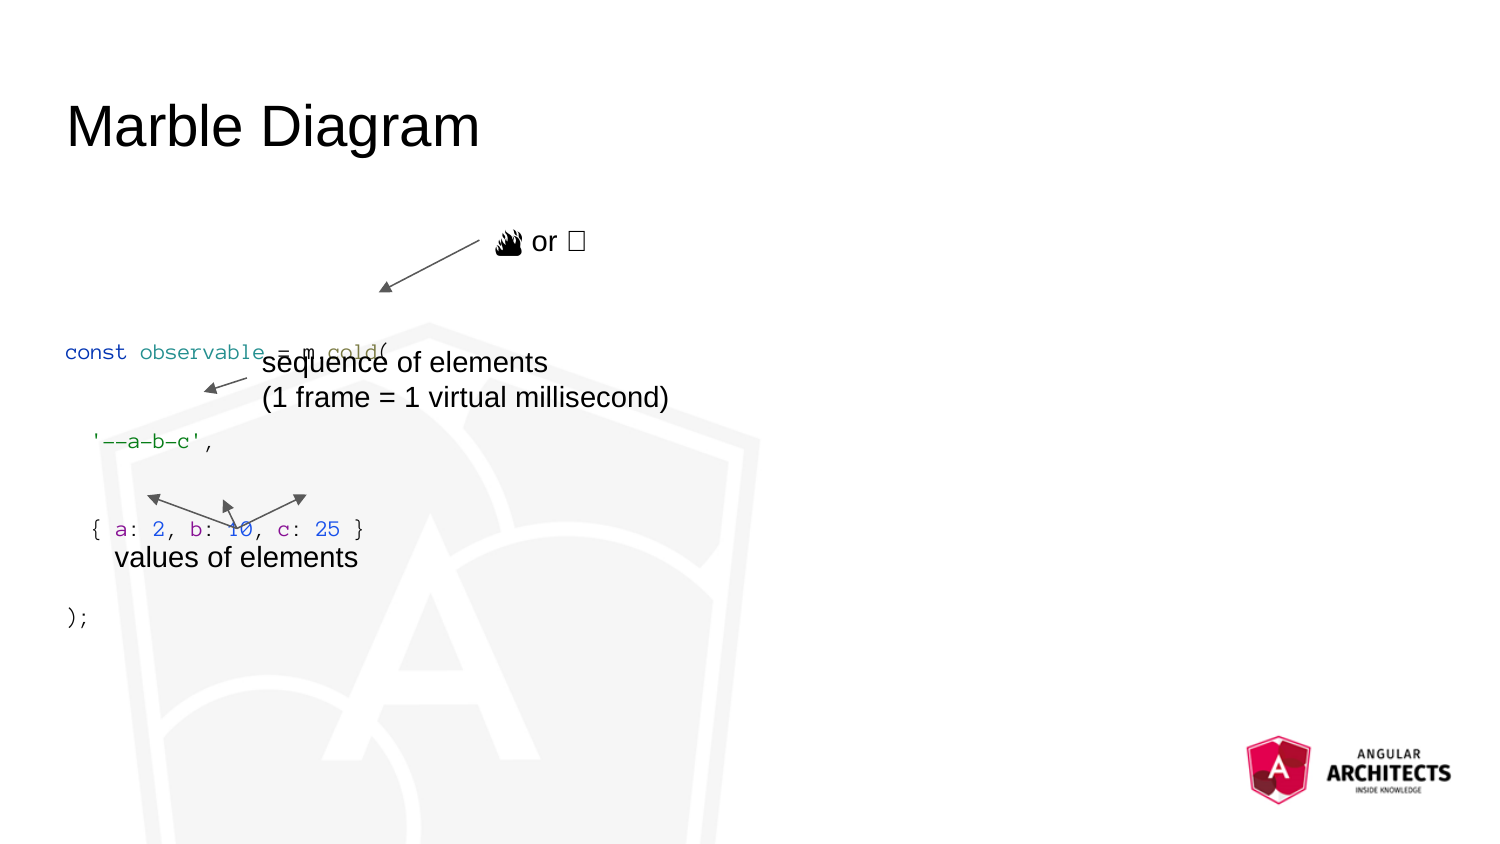

# Marble Diagram
const observable = m.cold(
  '--a-b-c',
  { a: 2, b: 10, c: 25 }
);
🔥 or 🧊
sequence of elements
(1 frame = 1 virtual millisecond)
values of elements